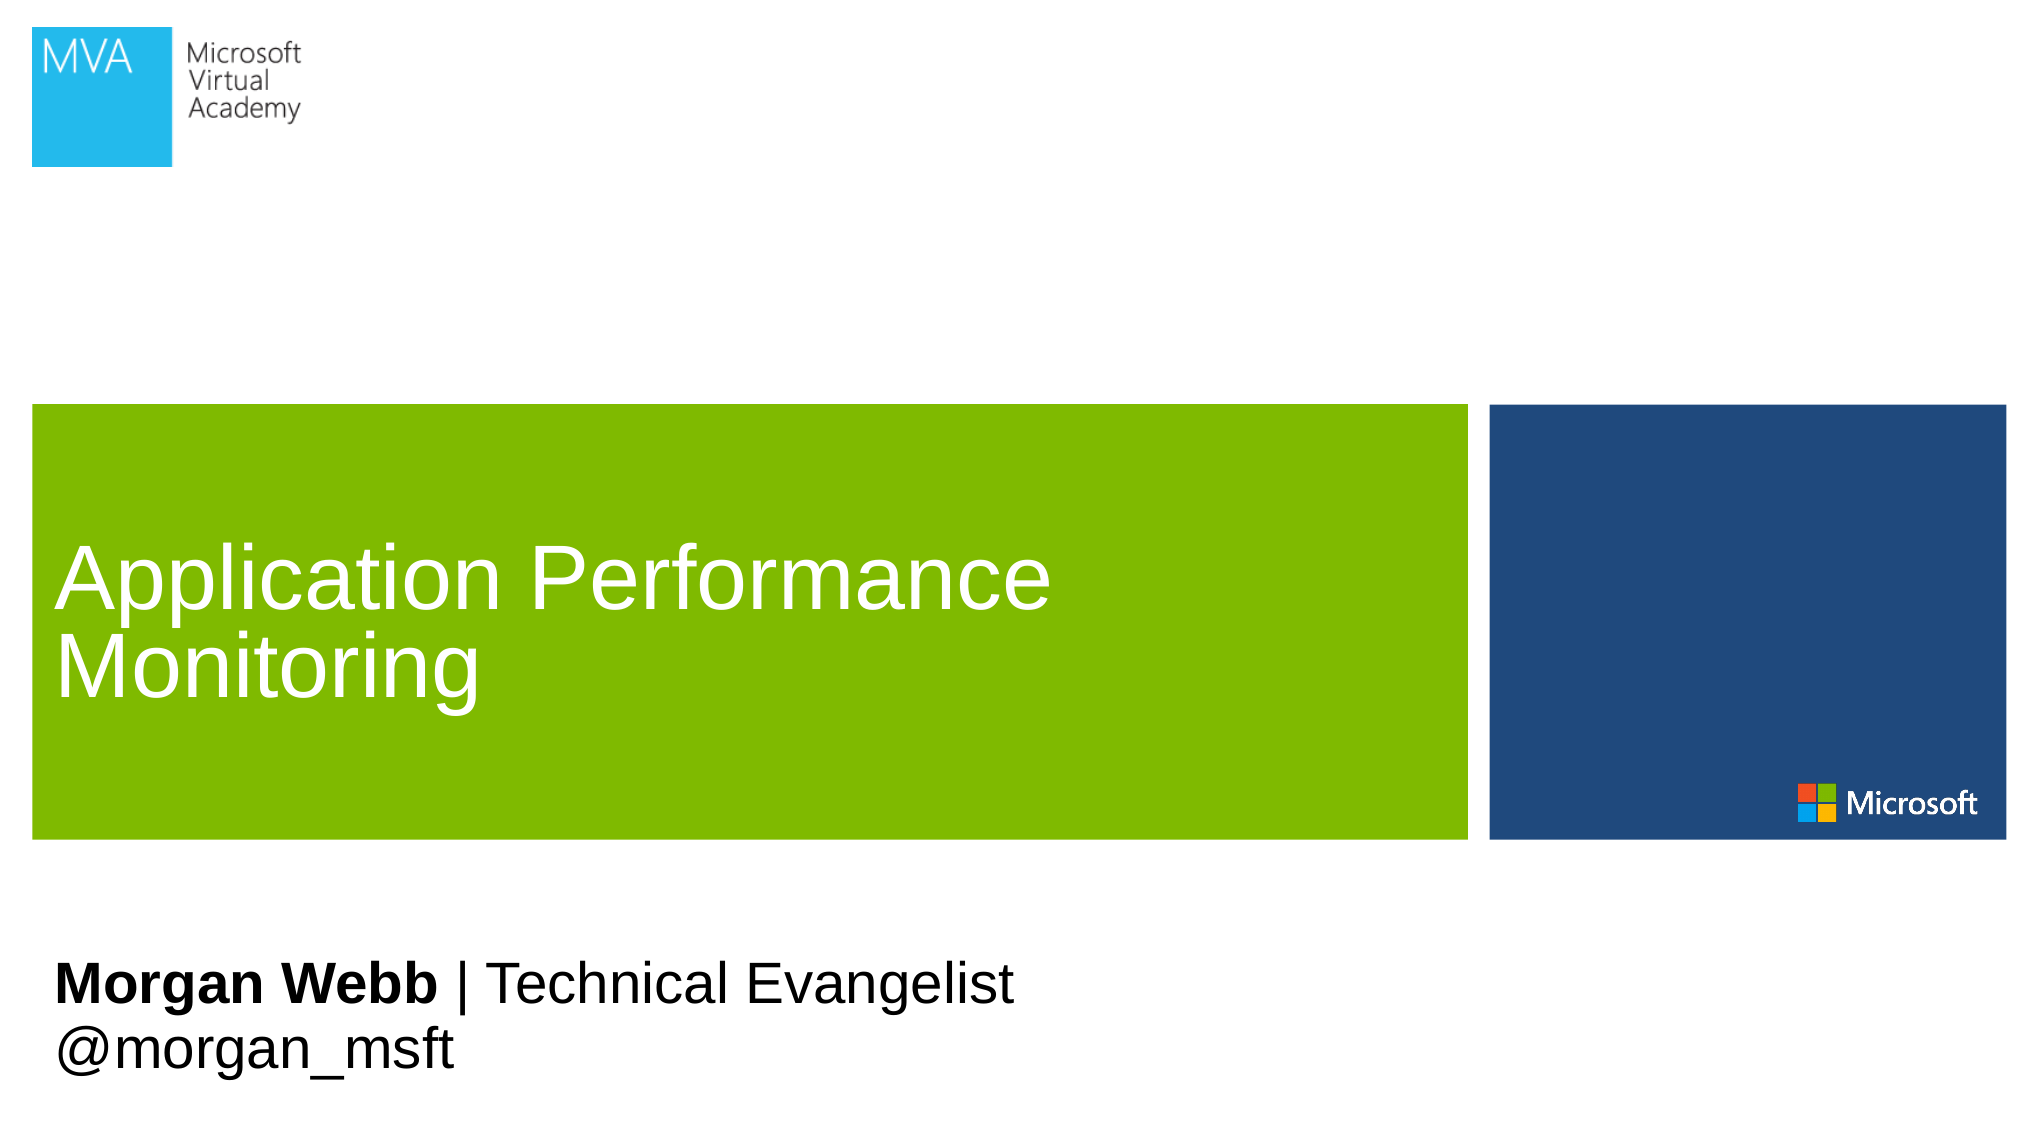

# Application Performance Monitoring
Morgan Webb | Technical Evangelist
@morgan_msft